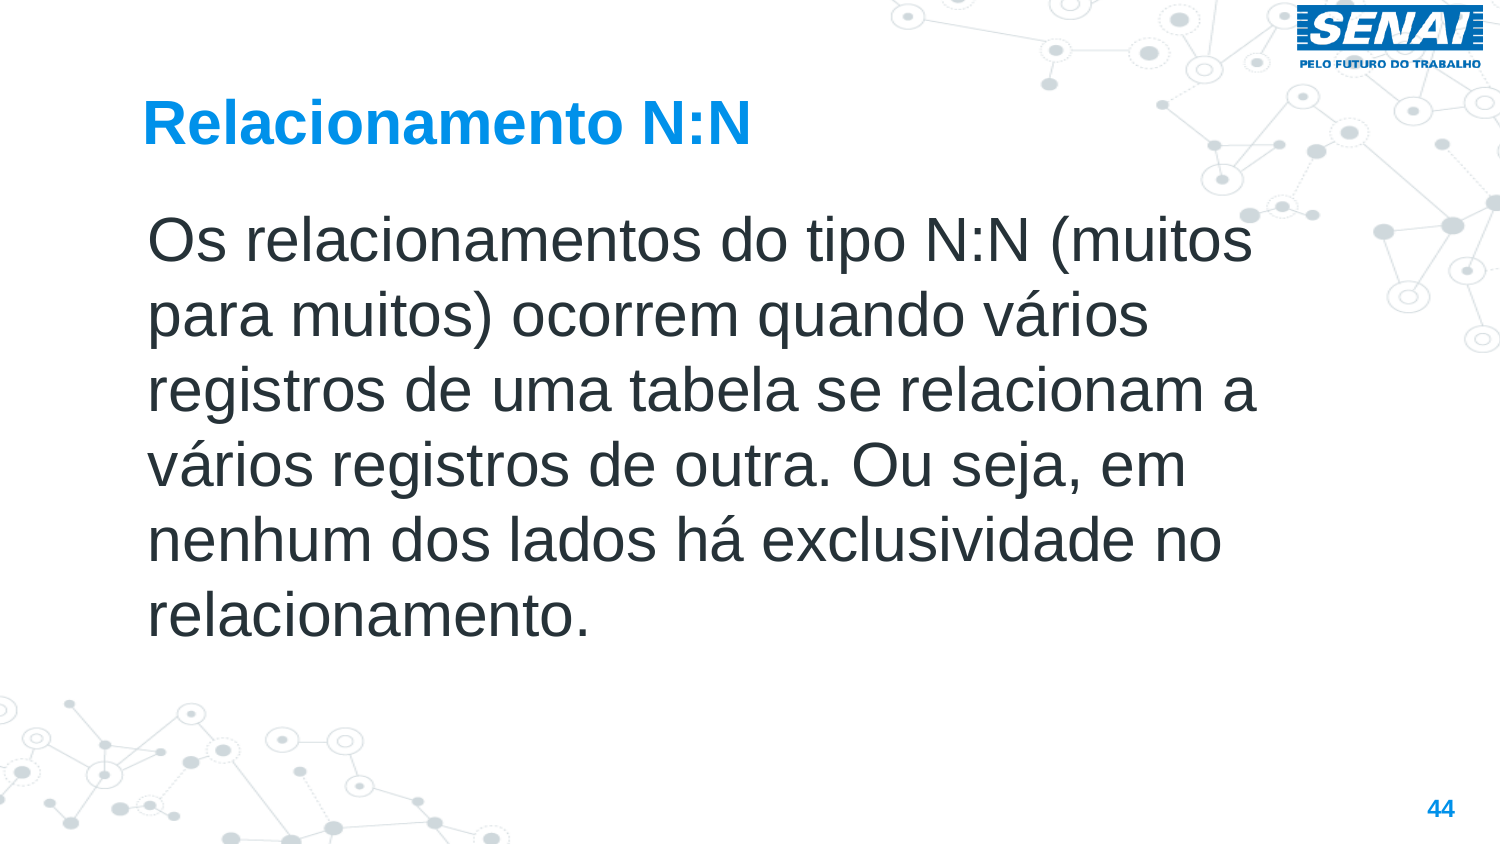

# Relacionamento N:N
Os relacionamentos do tipo N:N (muitos para muitos) ocorrem quando vários registros de uma tabela se relacionam a vários registros de outra. Ou seja, em nenhum dos lados há exclusividade no relacionamento.

44